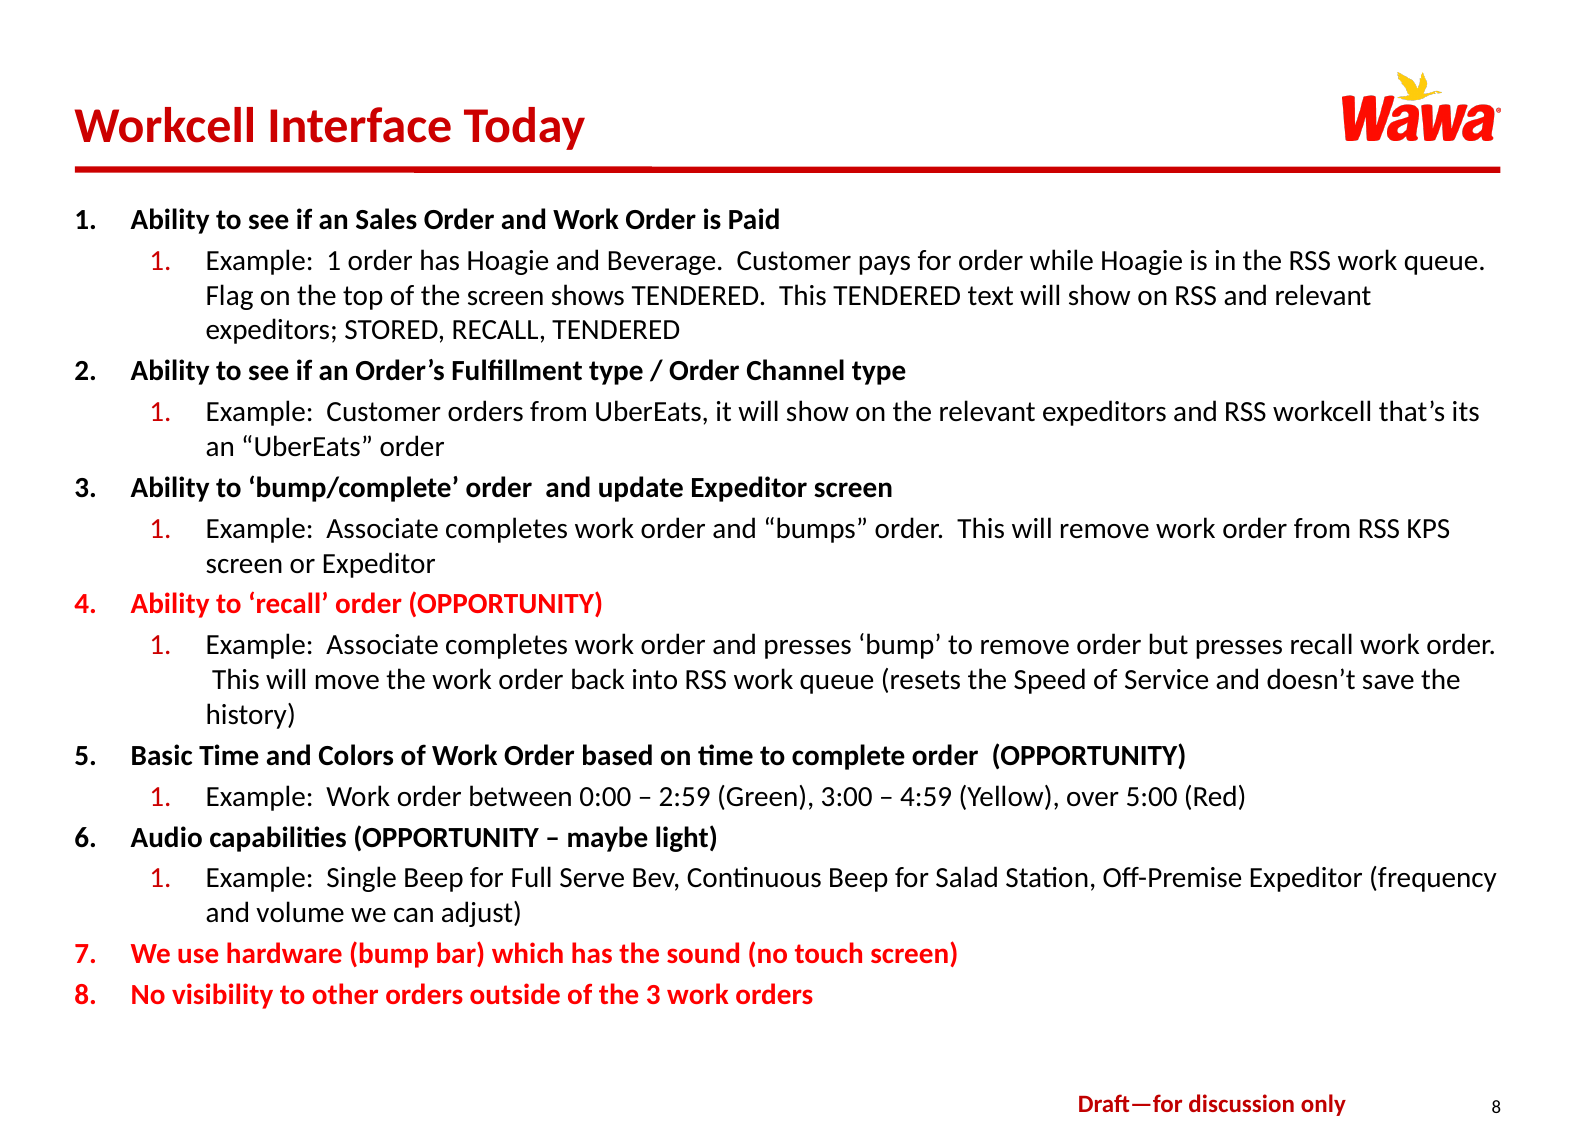

# Workcell Interface Today
Ability to see if an Sales Order and Work Order is Paid
Example:  1 order has Hoagie and Beverage.  Customer pays for order while Hoagie is in the RSS work queue.  Flag on the top of the screen shows TENDERED.  This TENDERED text will show on RSS and relevant expeditors; STORED, RECALL, TENDERED
Ability to see if an Order’s Fulfillment type / Order Channel type
Example:  Customer orders from UberEats, it will show on the relevant expeditors and RSS workcell that’s its an “UberEats” order
Ability to ‘bump/complete’ order  and update Expeditor screen
Example:  Associate completes work order and “bumps” order.  This will remove work order from RSS KPS screen or Expeditor
Ability to ‘recall’ order (OPPORTUNITY)
Example:  Associate completes work order and presses ‘bump’ to remove order but presses recall work order.  This will move the work order back into RSS work queue (resets the Speed of Service and doesn’t save the history)
Basic Time and Colors of Work Order based on time to complete order  (OPPORTUNITY)
Example:  Work order between 0:00 – 2:59 (Green), 3:00 – 4:59 (Yellow), over 5:00 (Red)
Audio capabilities (OPPORTUNITY – maybe light)
Example:  Single Beep for Full Serve Bev, Continuous Beep for Salad Station, Off-Premise Expeditor (frequency and volume we can adjust)
We use hardware (bump bar) which has the sound (no touch screen)
No visibility to other orders outside of the 3 work orders

Any Other Missing Interfaces?  Including Manager’s backend functionality?